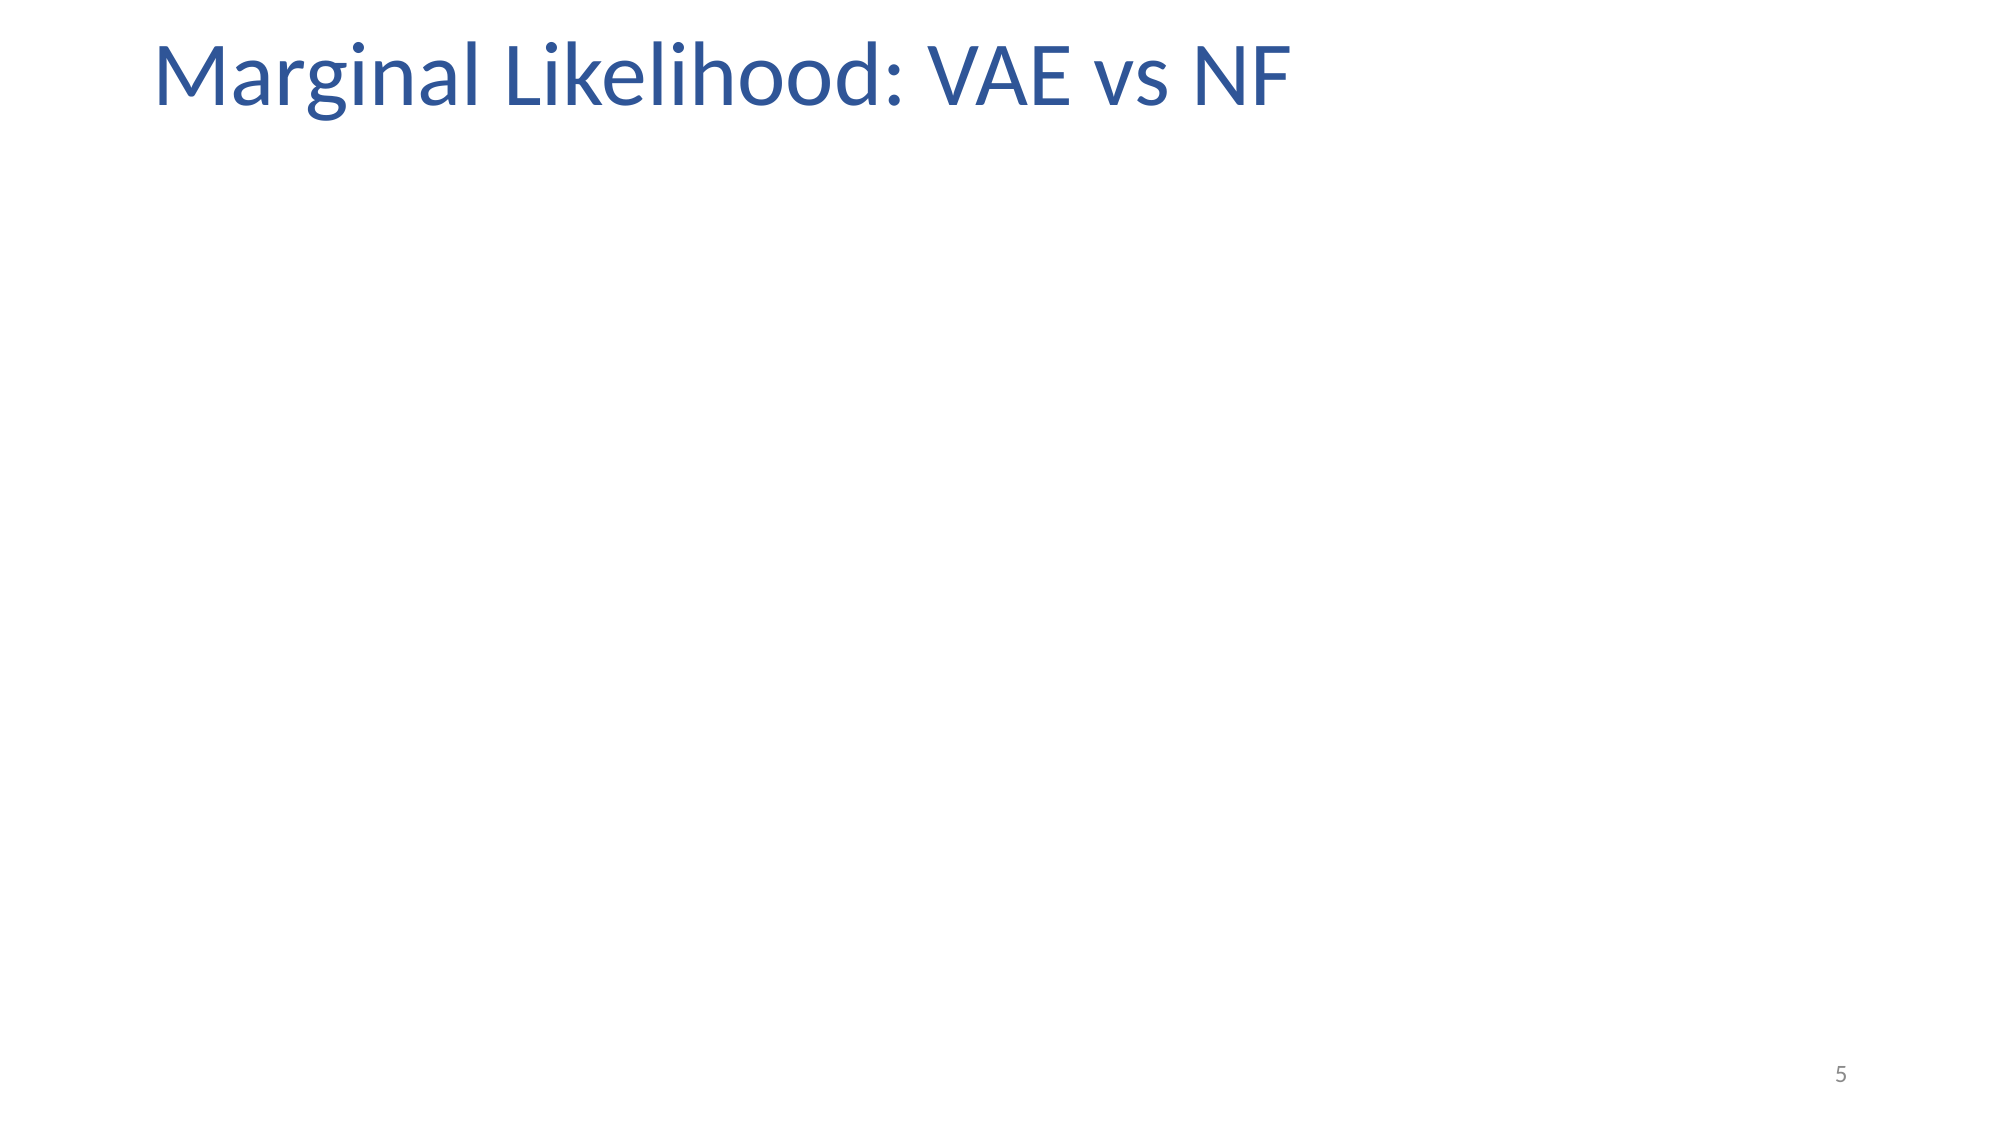

# Marginal Likelihood: VAE vs NF
5